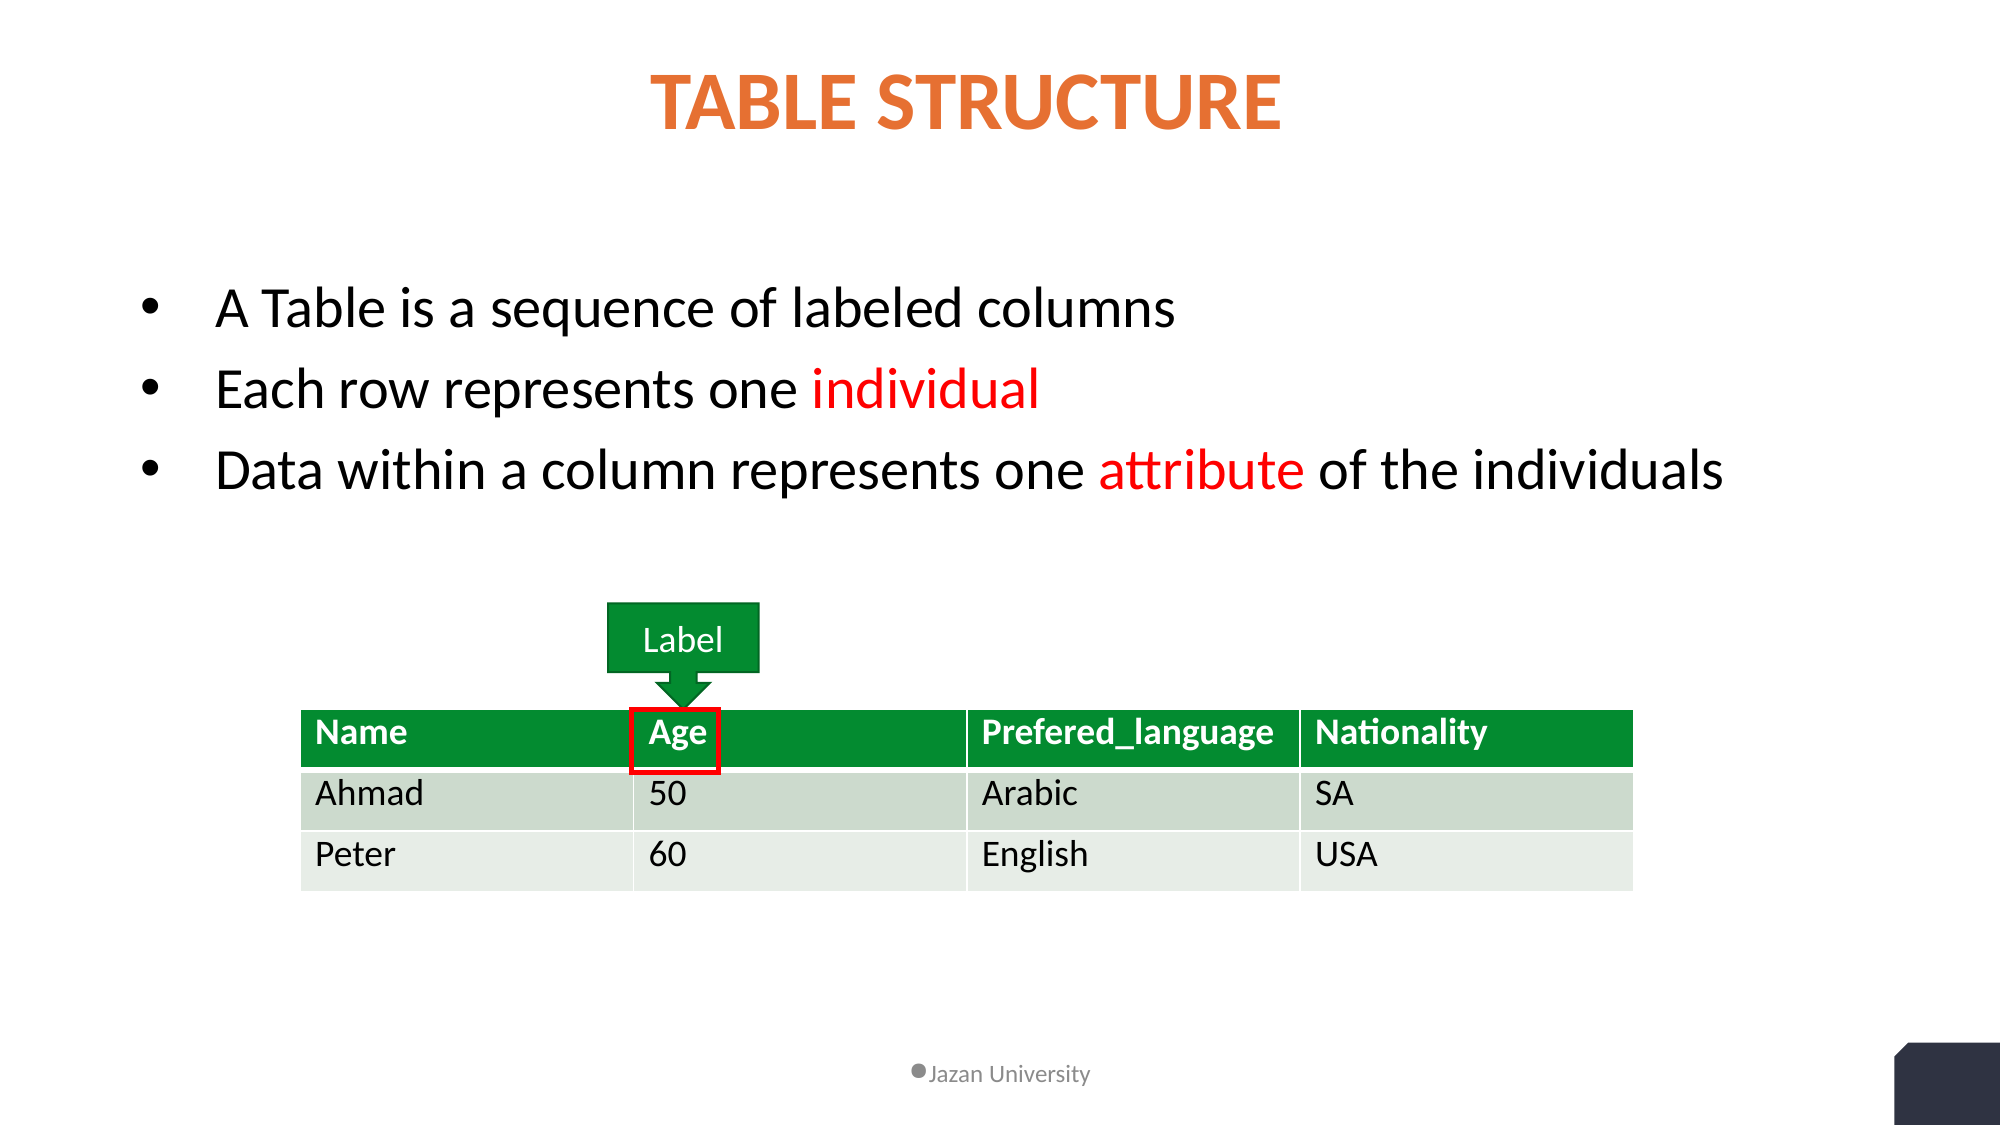

# Table structure
A Table is a sequence of labeled columns
Each row represents one individual
Data within a column represents one attribute of the individuals
Label
| Name | Age | Prefered\_language | Nationality |
| --- | --- | --- | --- |
| Ahmad | 50 | Arabic | SA |
| Peter | 60 | English | USA |

Jazan University